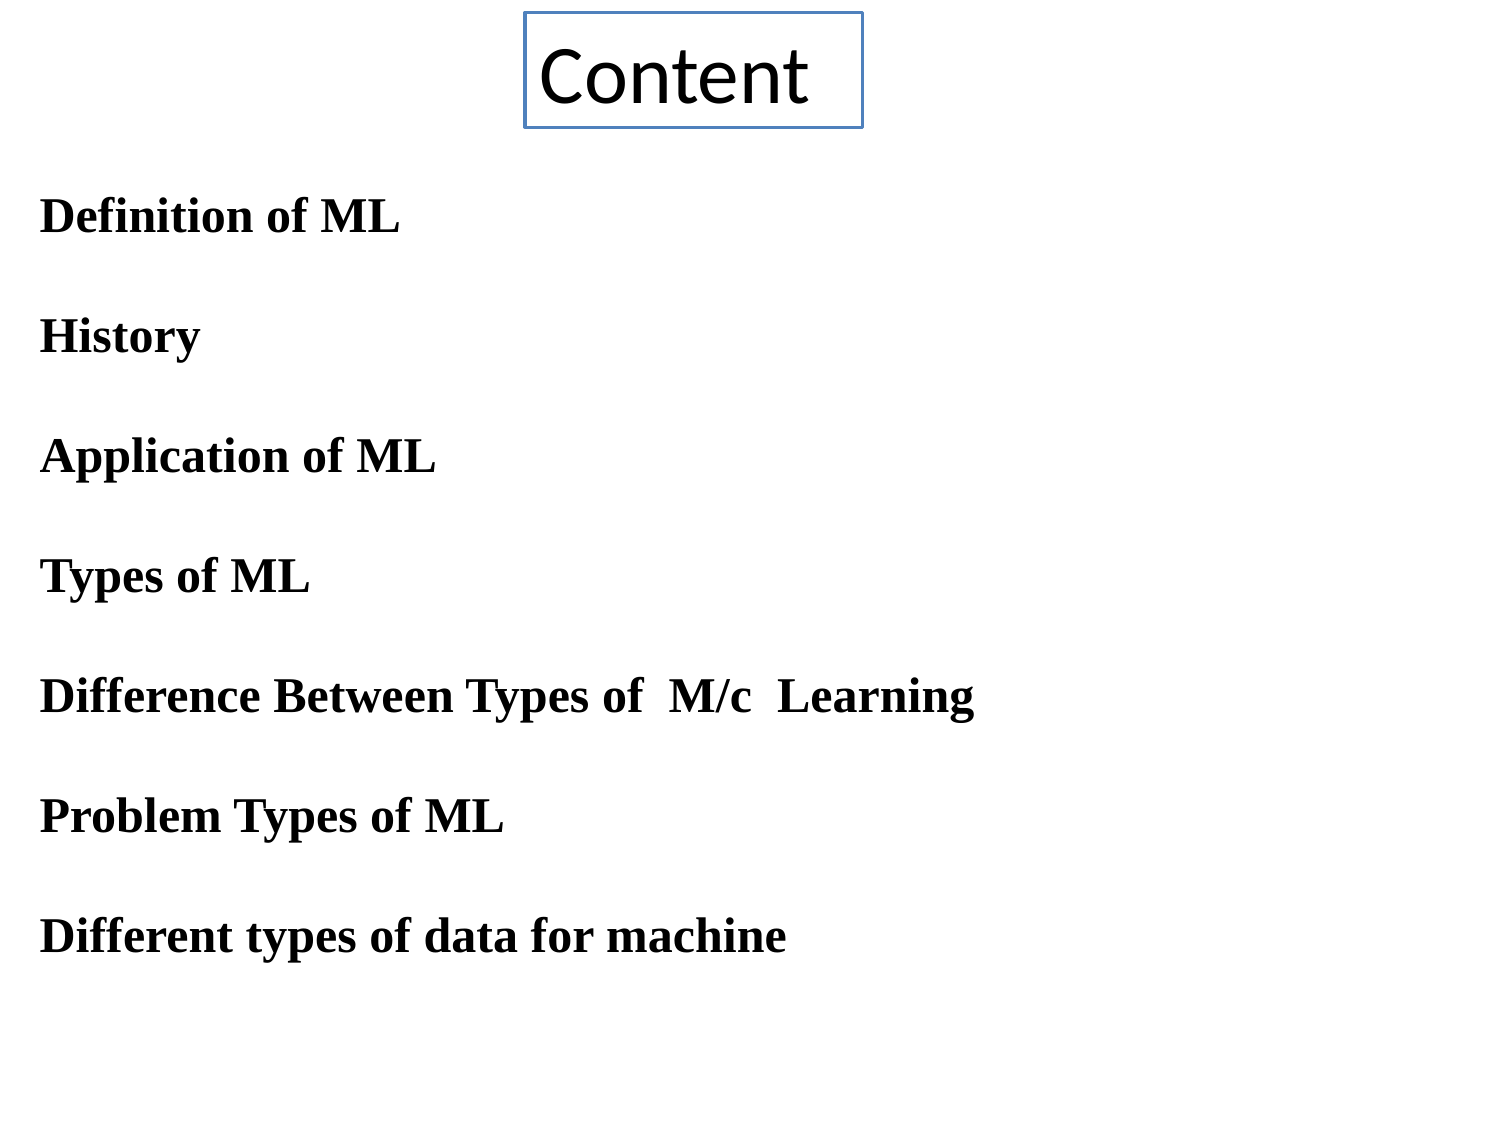

Content
Definition of ML

History

Application of ML

Types of ML

Difference Between Types of  M/c  Learning

Problem Types of ML

Different types of data for machine